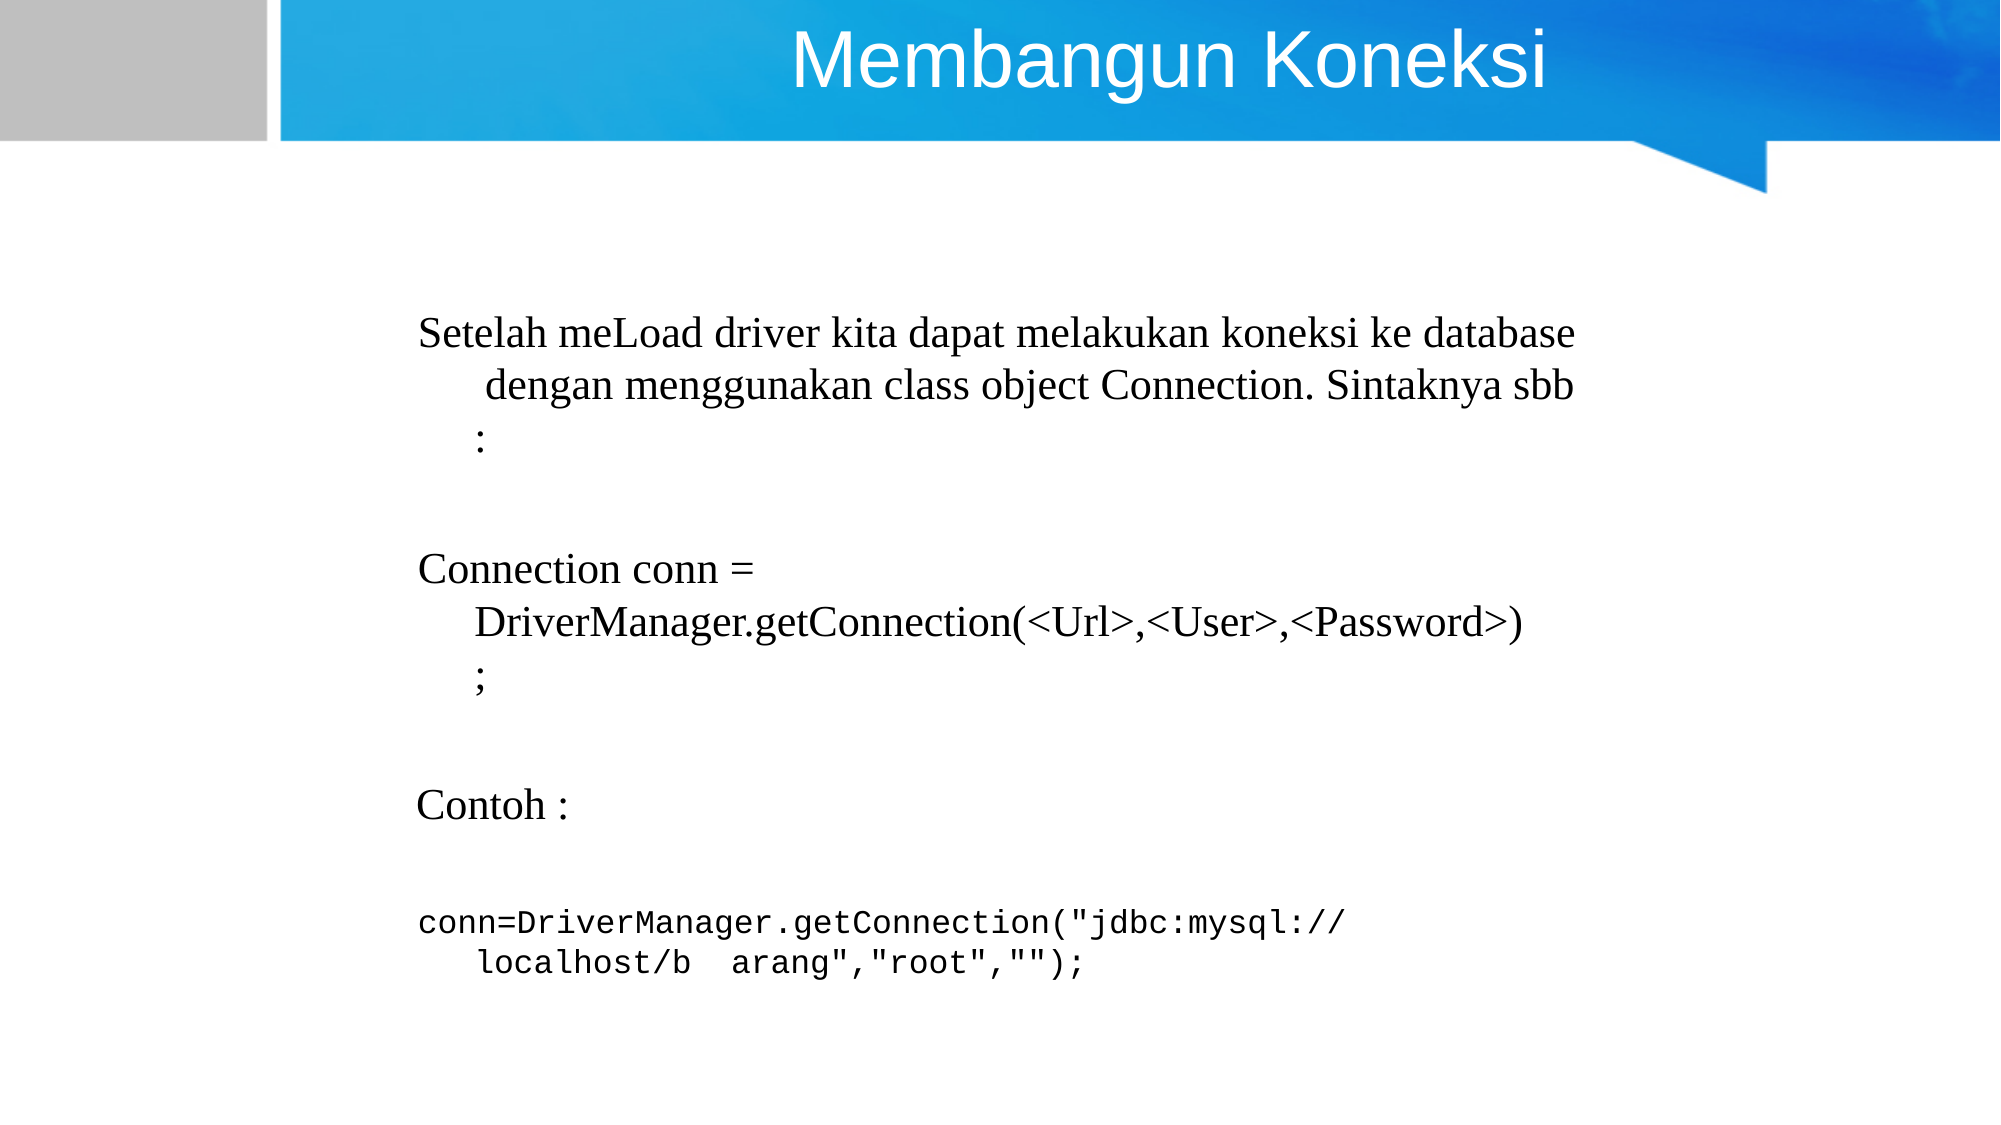

# Membangun Koneksi
Setelah meLoad driver kita dapat melakukan koneksi ke database  dengan menggunakan class object Connection. Sintaknya sbb :

Connection conn =  DriverManager.getConnection(<Url>,<User>,<Password>);

Contoh :

conn=DriverManager.getConnection("jdbc:mysql://localhost/b  arang","root","");